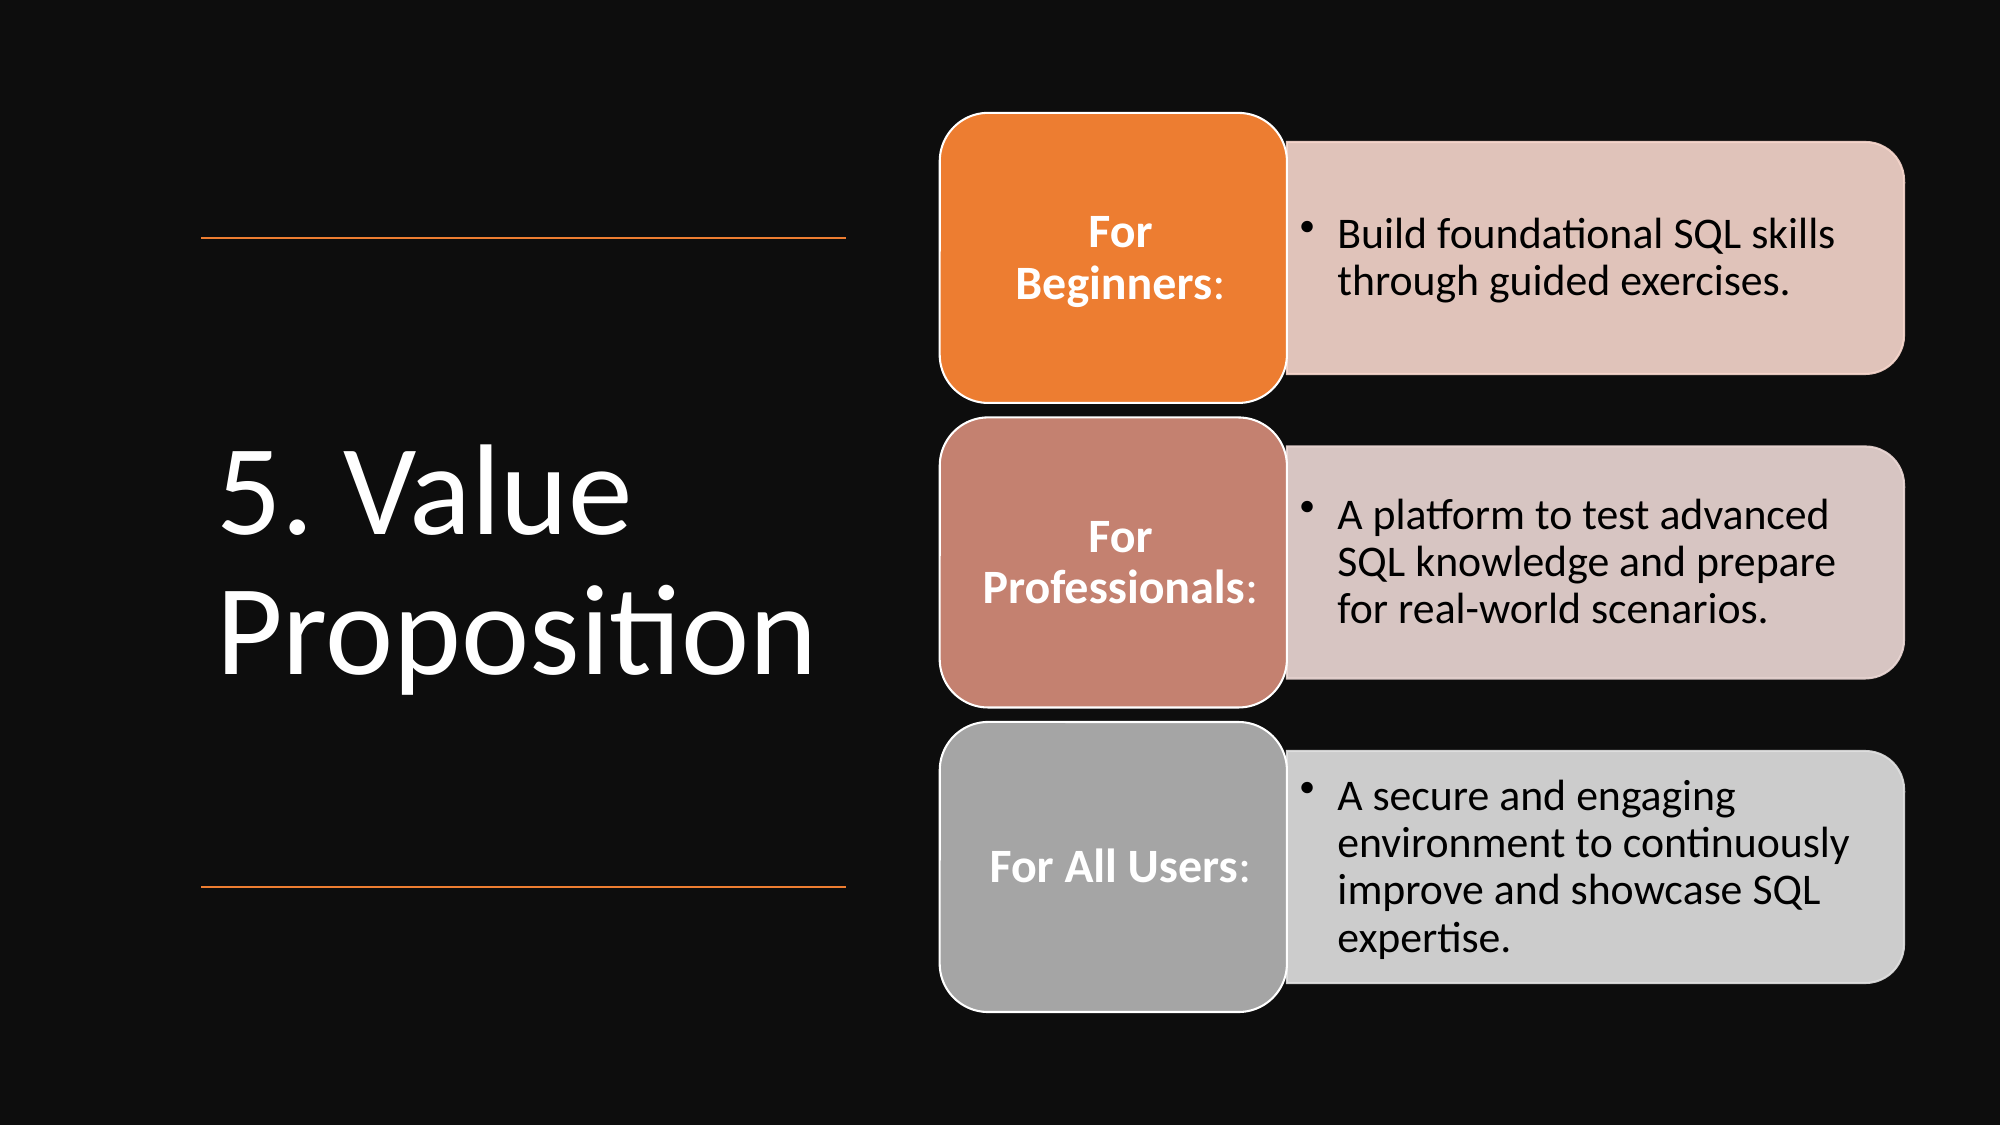

Build foundational SQL skills through guided exercises.
For Beginners:
A platform to test advanced SQL knowledge and prepare for real-world scenarios.
For Professionals:
A secure and engaging environment to continuously improve and showcase SQL expertise.
For All Users:
# 5. Value Proposition